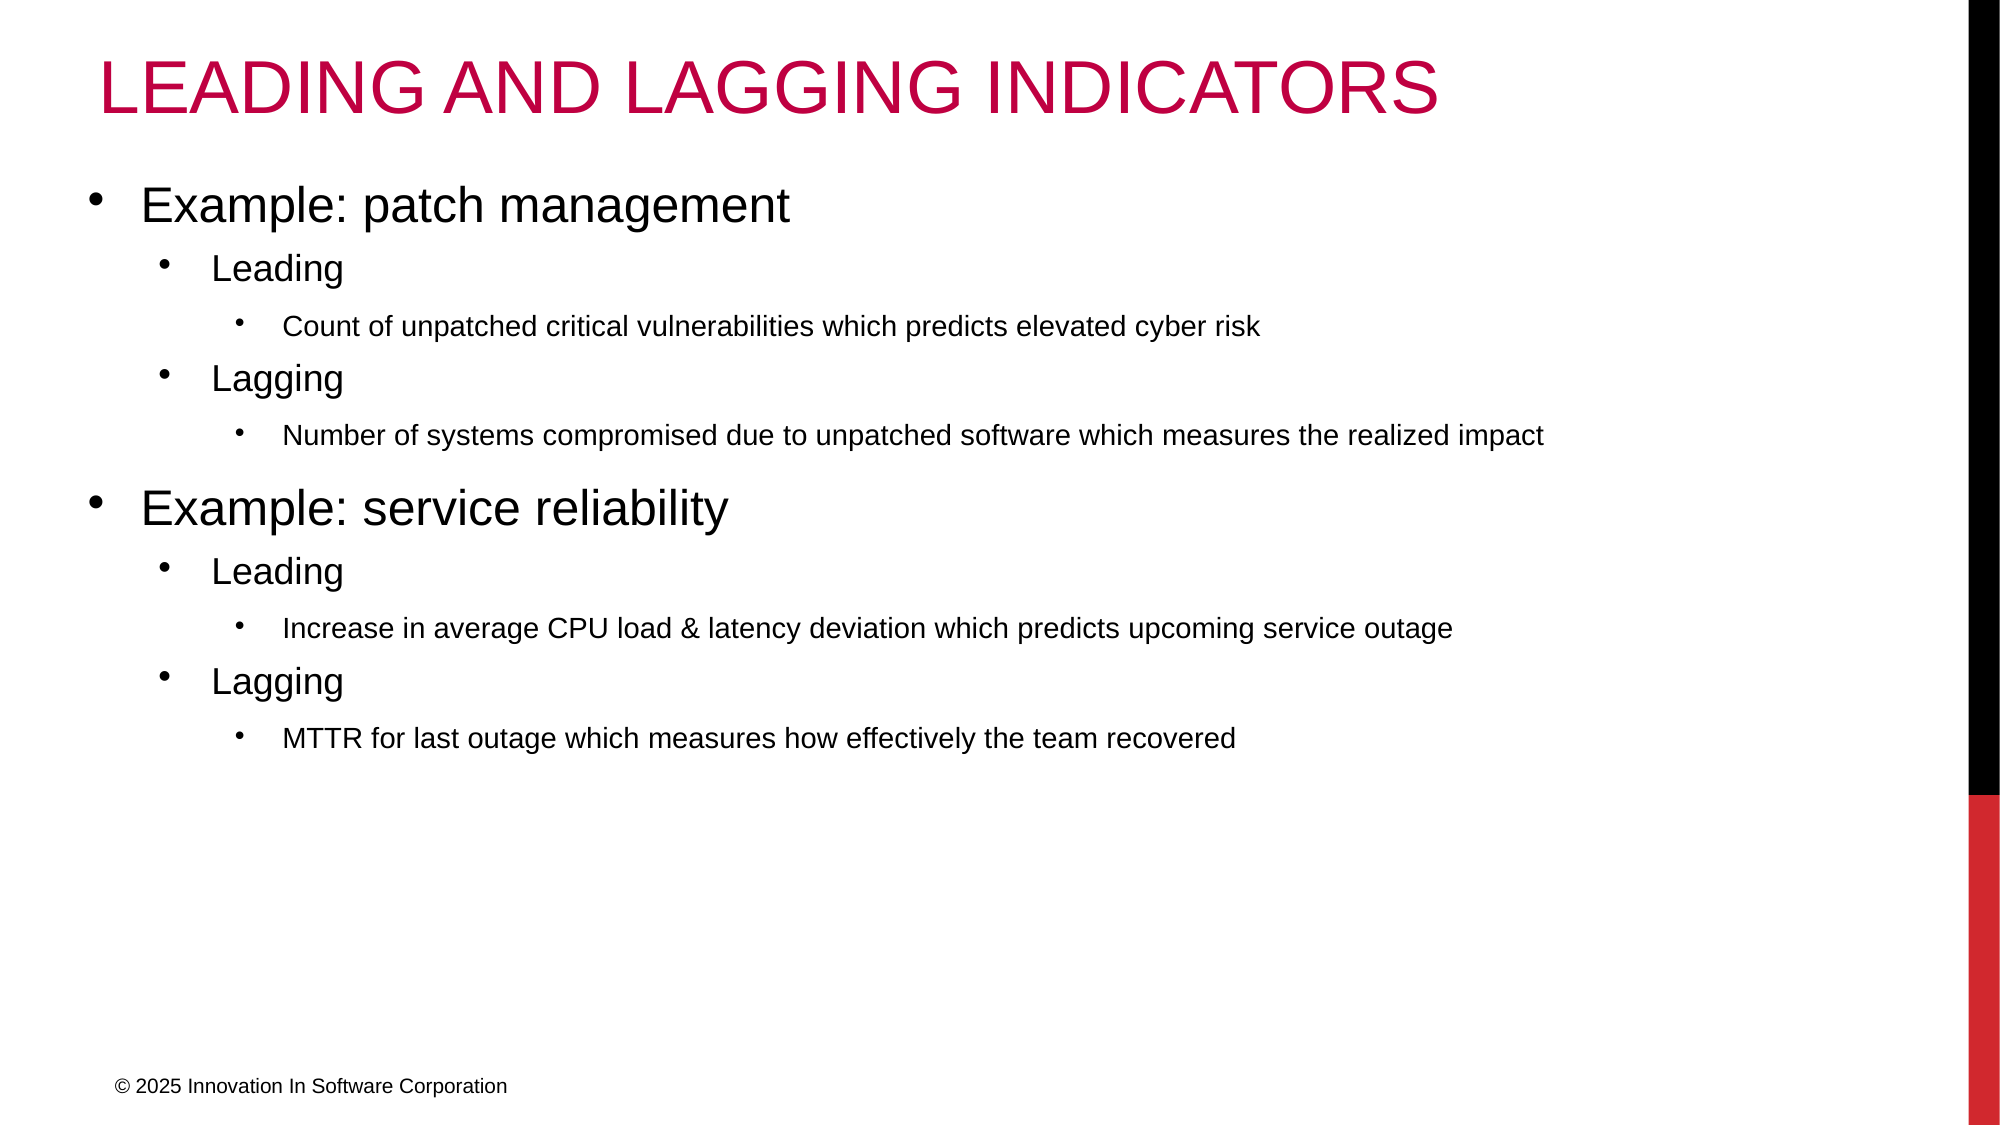

# Leading and Lagging Indicators
Example: patch management
Leading
Count of unpatched critical vulnerabilities which predicts elevated cyber risk
Lagging
Number of systems compromised due to unpatched software which measures the realized impact
Example: service reliability
Leading
Increase in average CPU load & latency deviation which predicts upcoming service outage
Lagging
MTTR for last outage which measures how effectively the team recovered
© 2025 Innovation In Software Corporation